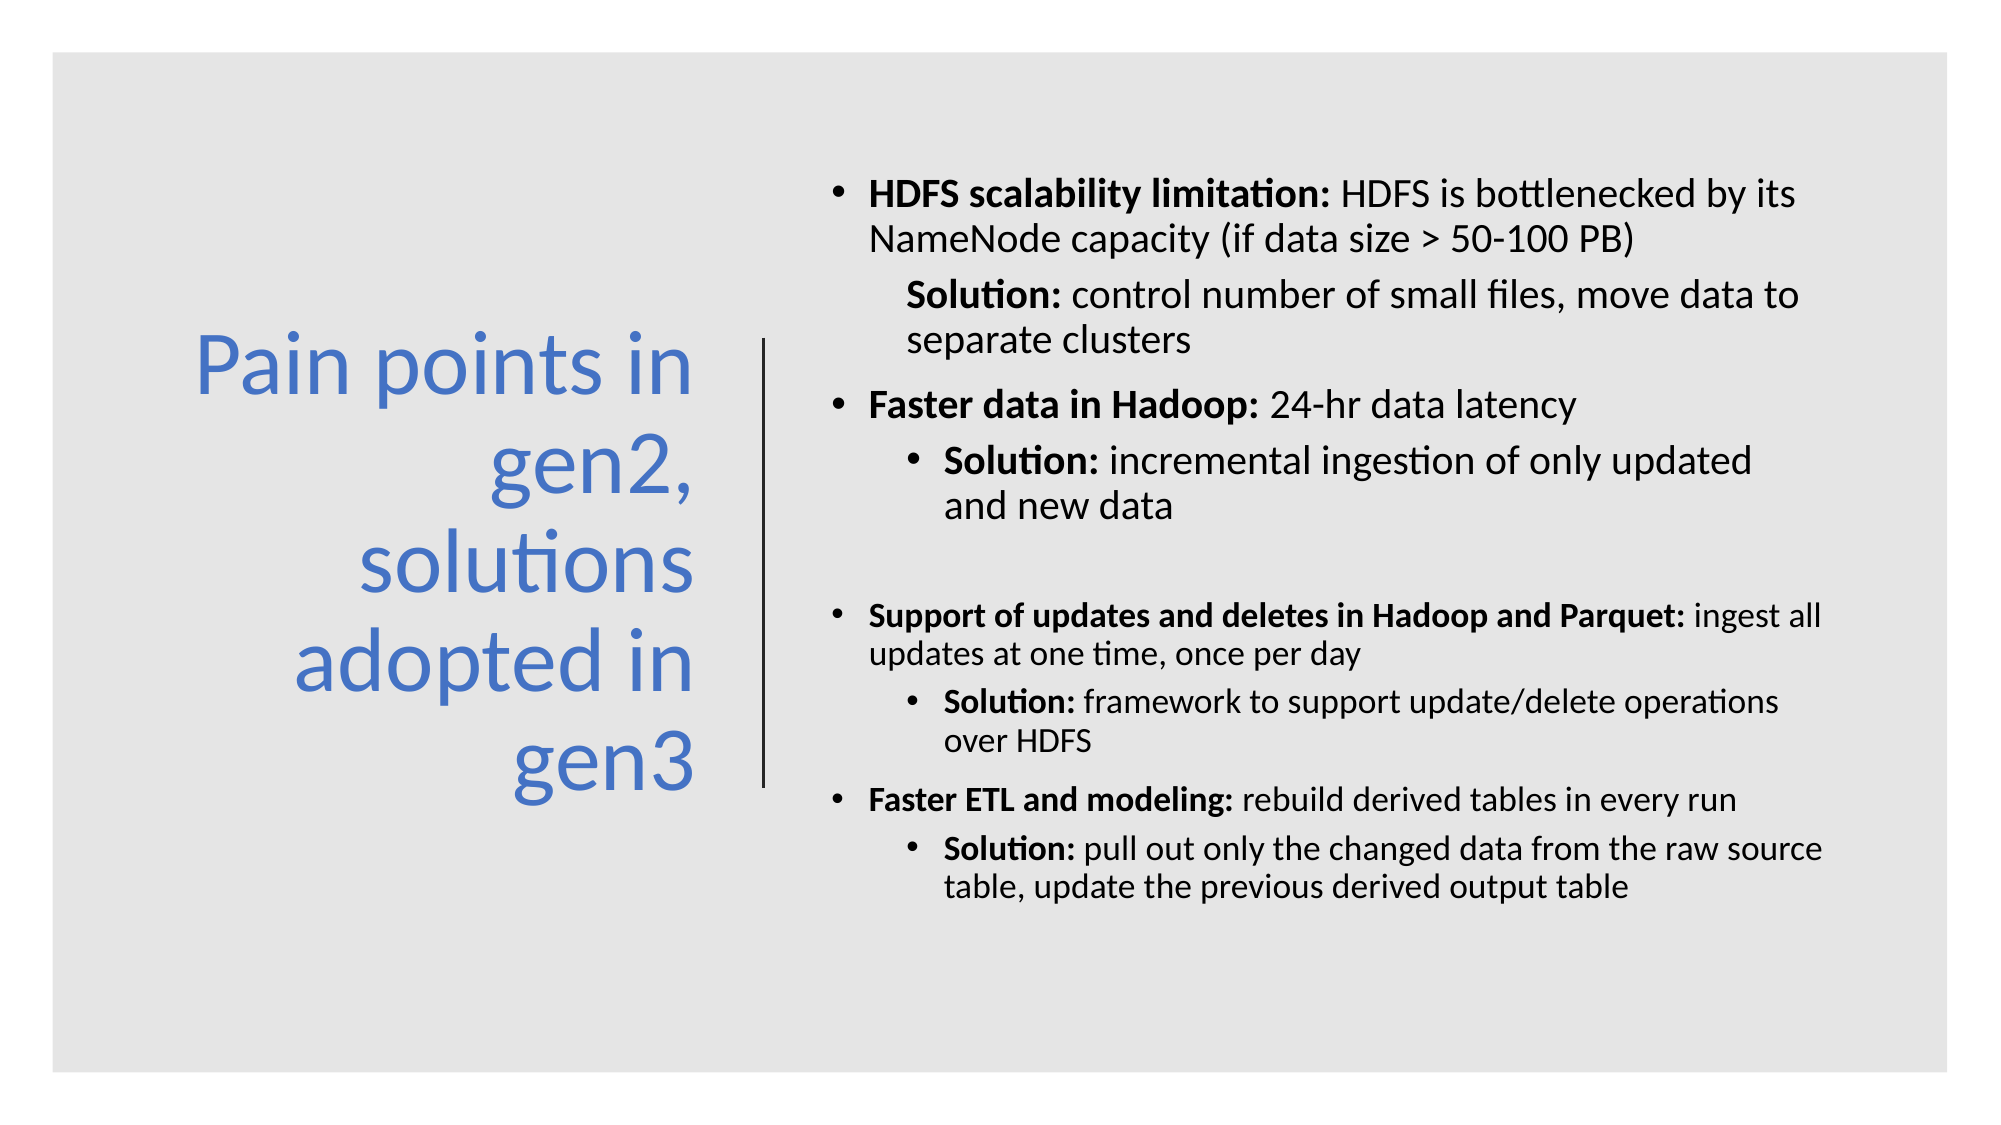

# Pain points in gen2, solutions adopted in gen3
HDFS scalability limitation: HDFS is bottlenecked by its NameNode capacity (if data size > 50-100 PB)
Solution: control number of small files, move data to separate clusters
Faster data in Hadoop: 24-hr data latency
Solution: incremental ingestion of only updated and new data
Support of updates and deletes in Hadoop and Parquet: ingest all updates at one time, once per day
Solution: framework to support update/delete operations over HDFS
Faster ETL and modeling: rebuild derived tables in every run
Solution: pull out only the changed data from the raw source table, update the previous derived output table